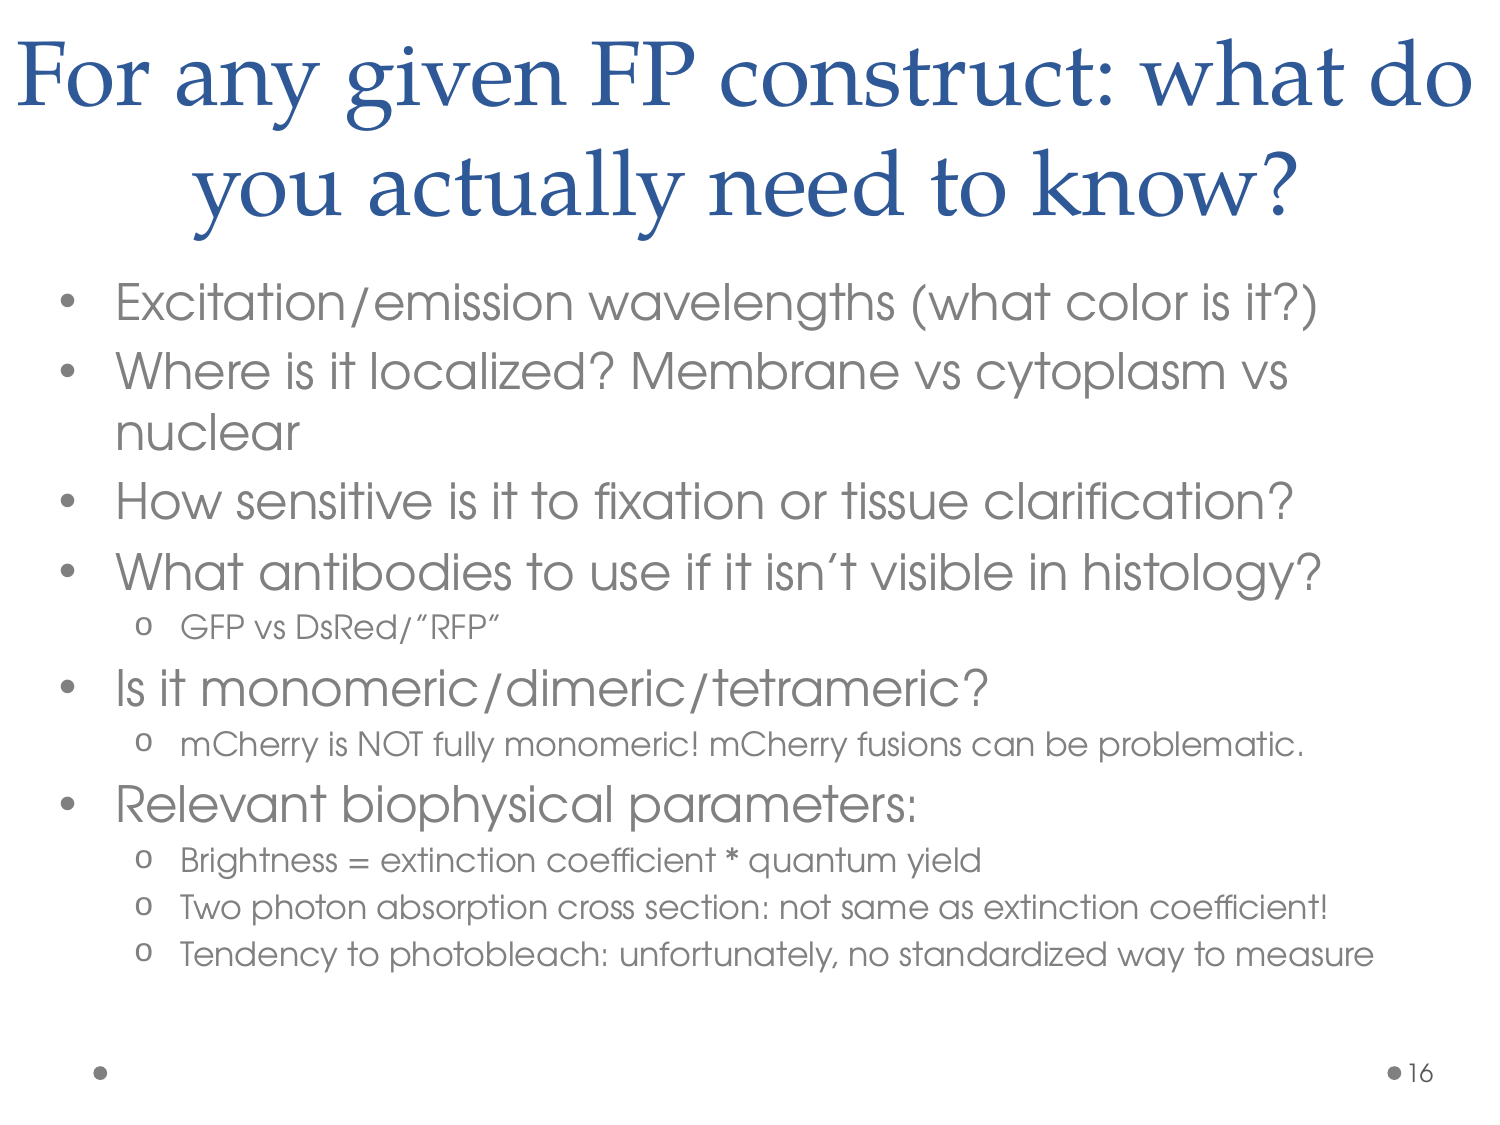

# For any given FP construct: what do you actually need to know?
Excitation/emission wavelengths (what color is it?)
Where is it localized? Membrane vs cytoplasm vs nuclear
How sensitive is it to fixation or tissue clarification?
What antibodies to use if it isn’t visible in histology?
GFP vs DsRed/”RFP”
Is it monomeric/dimeric/tetrameric?
mCherry is NOT fully monomeric! mCherry fusions can be problematic.
Relevant biophysical parameters:
Brightness = extinction coefficient * quantum yield
Two photon absorption cross section: not same as extinction coefficient!
Tendency to photobleach: unfortunately, no standardized way to measure

16